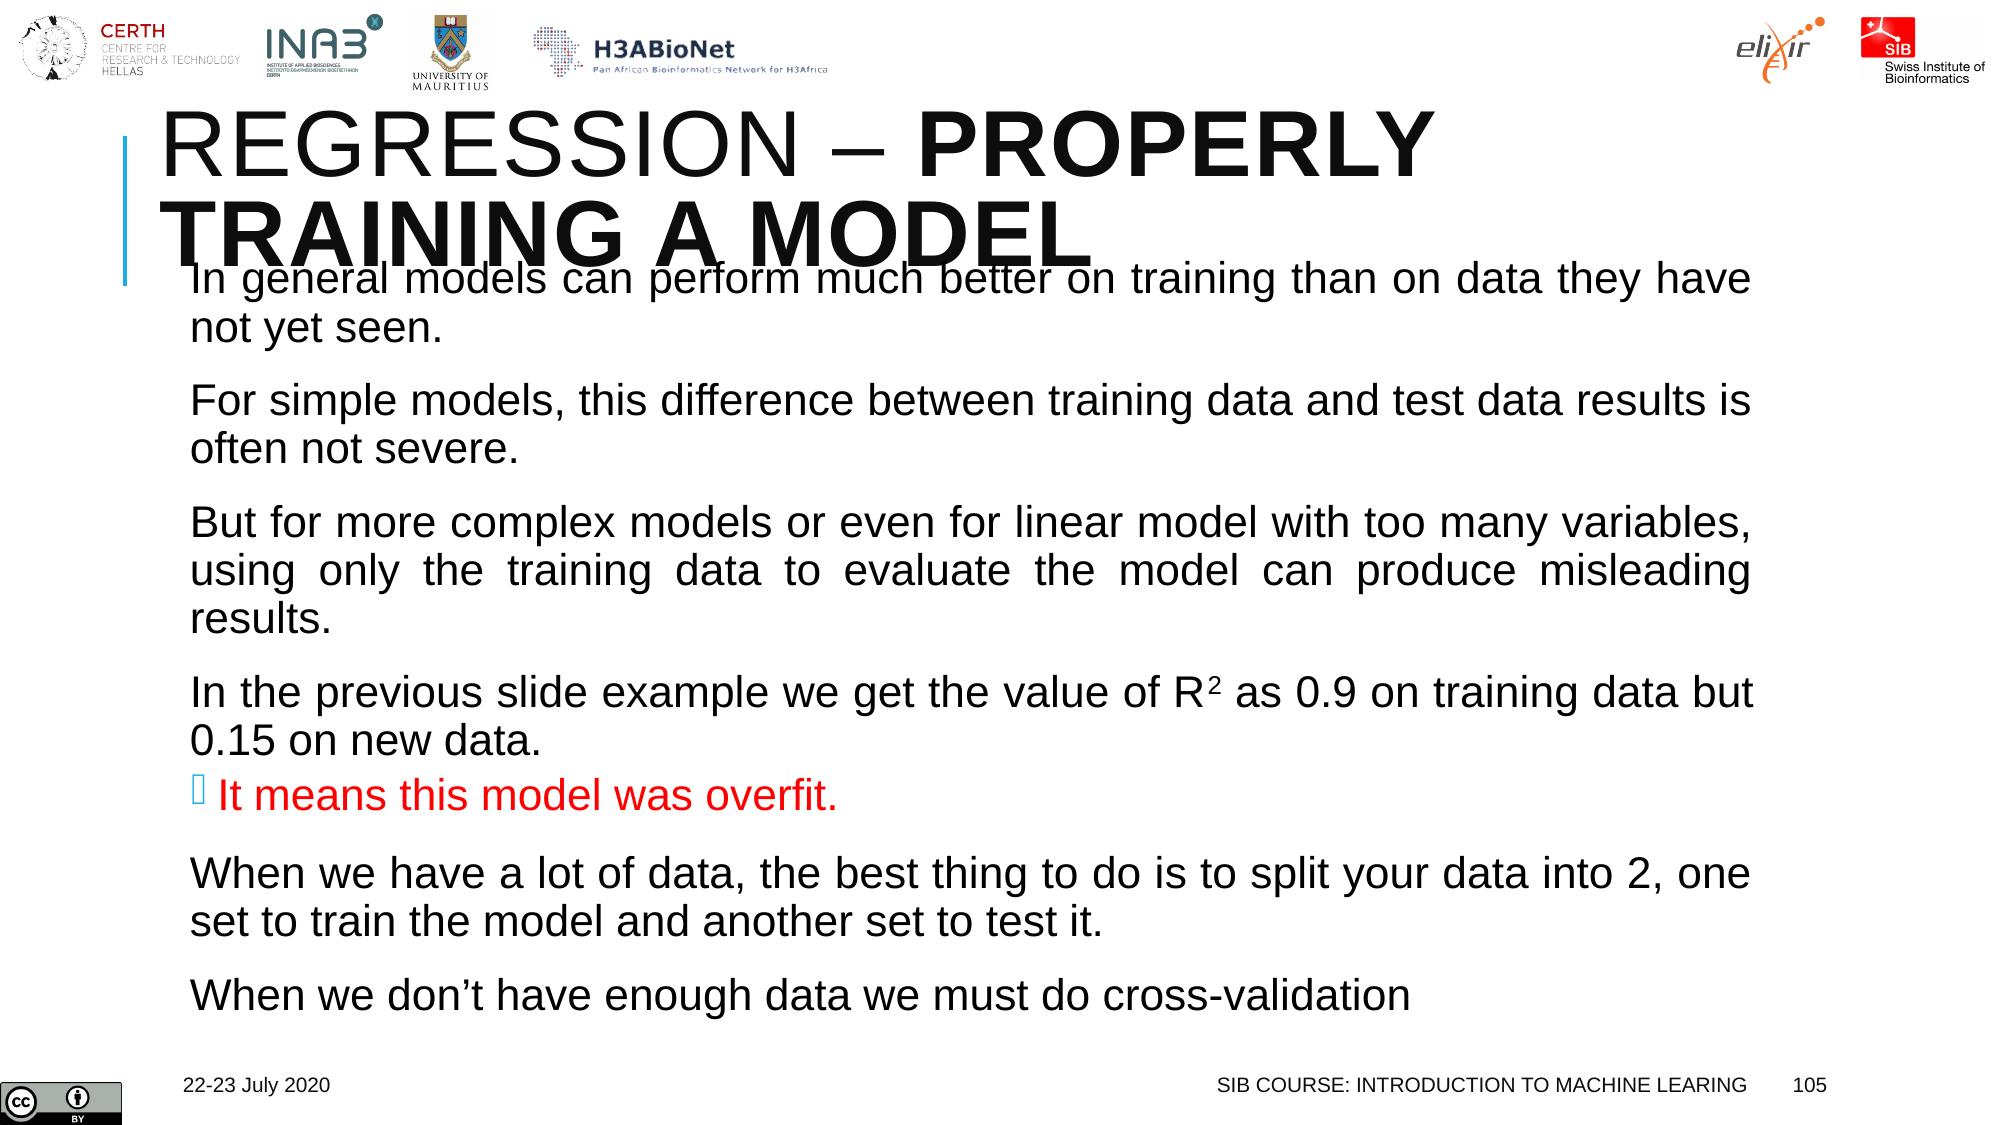

# regression – Properly Training a Model
In general models can perform much better on training than on data they have not yet seen.
For simple models, this difference between training data and test data results is often not severe.
But for more complex models or even for linear model with too many variables, using only the training data to evaluate the model can produce misleading results.
In the previous slide example we get the value of R2 as 0.9 on training data but 0.15 on new data.
It means this model was overfit.
When we have a lot of data, the best thing to do is to split your data into 2, one set to train the model and another set to test it.
When we don’t have enough data we must do cross-validation

22-23 July 2020
SIB Course: Introduction to Machine Learing
105